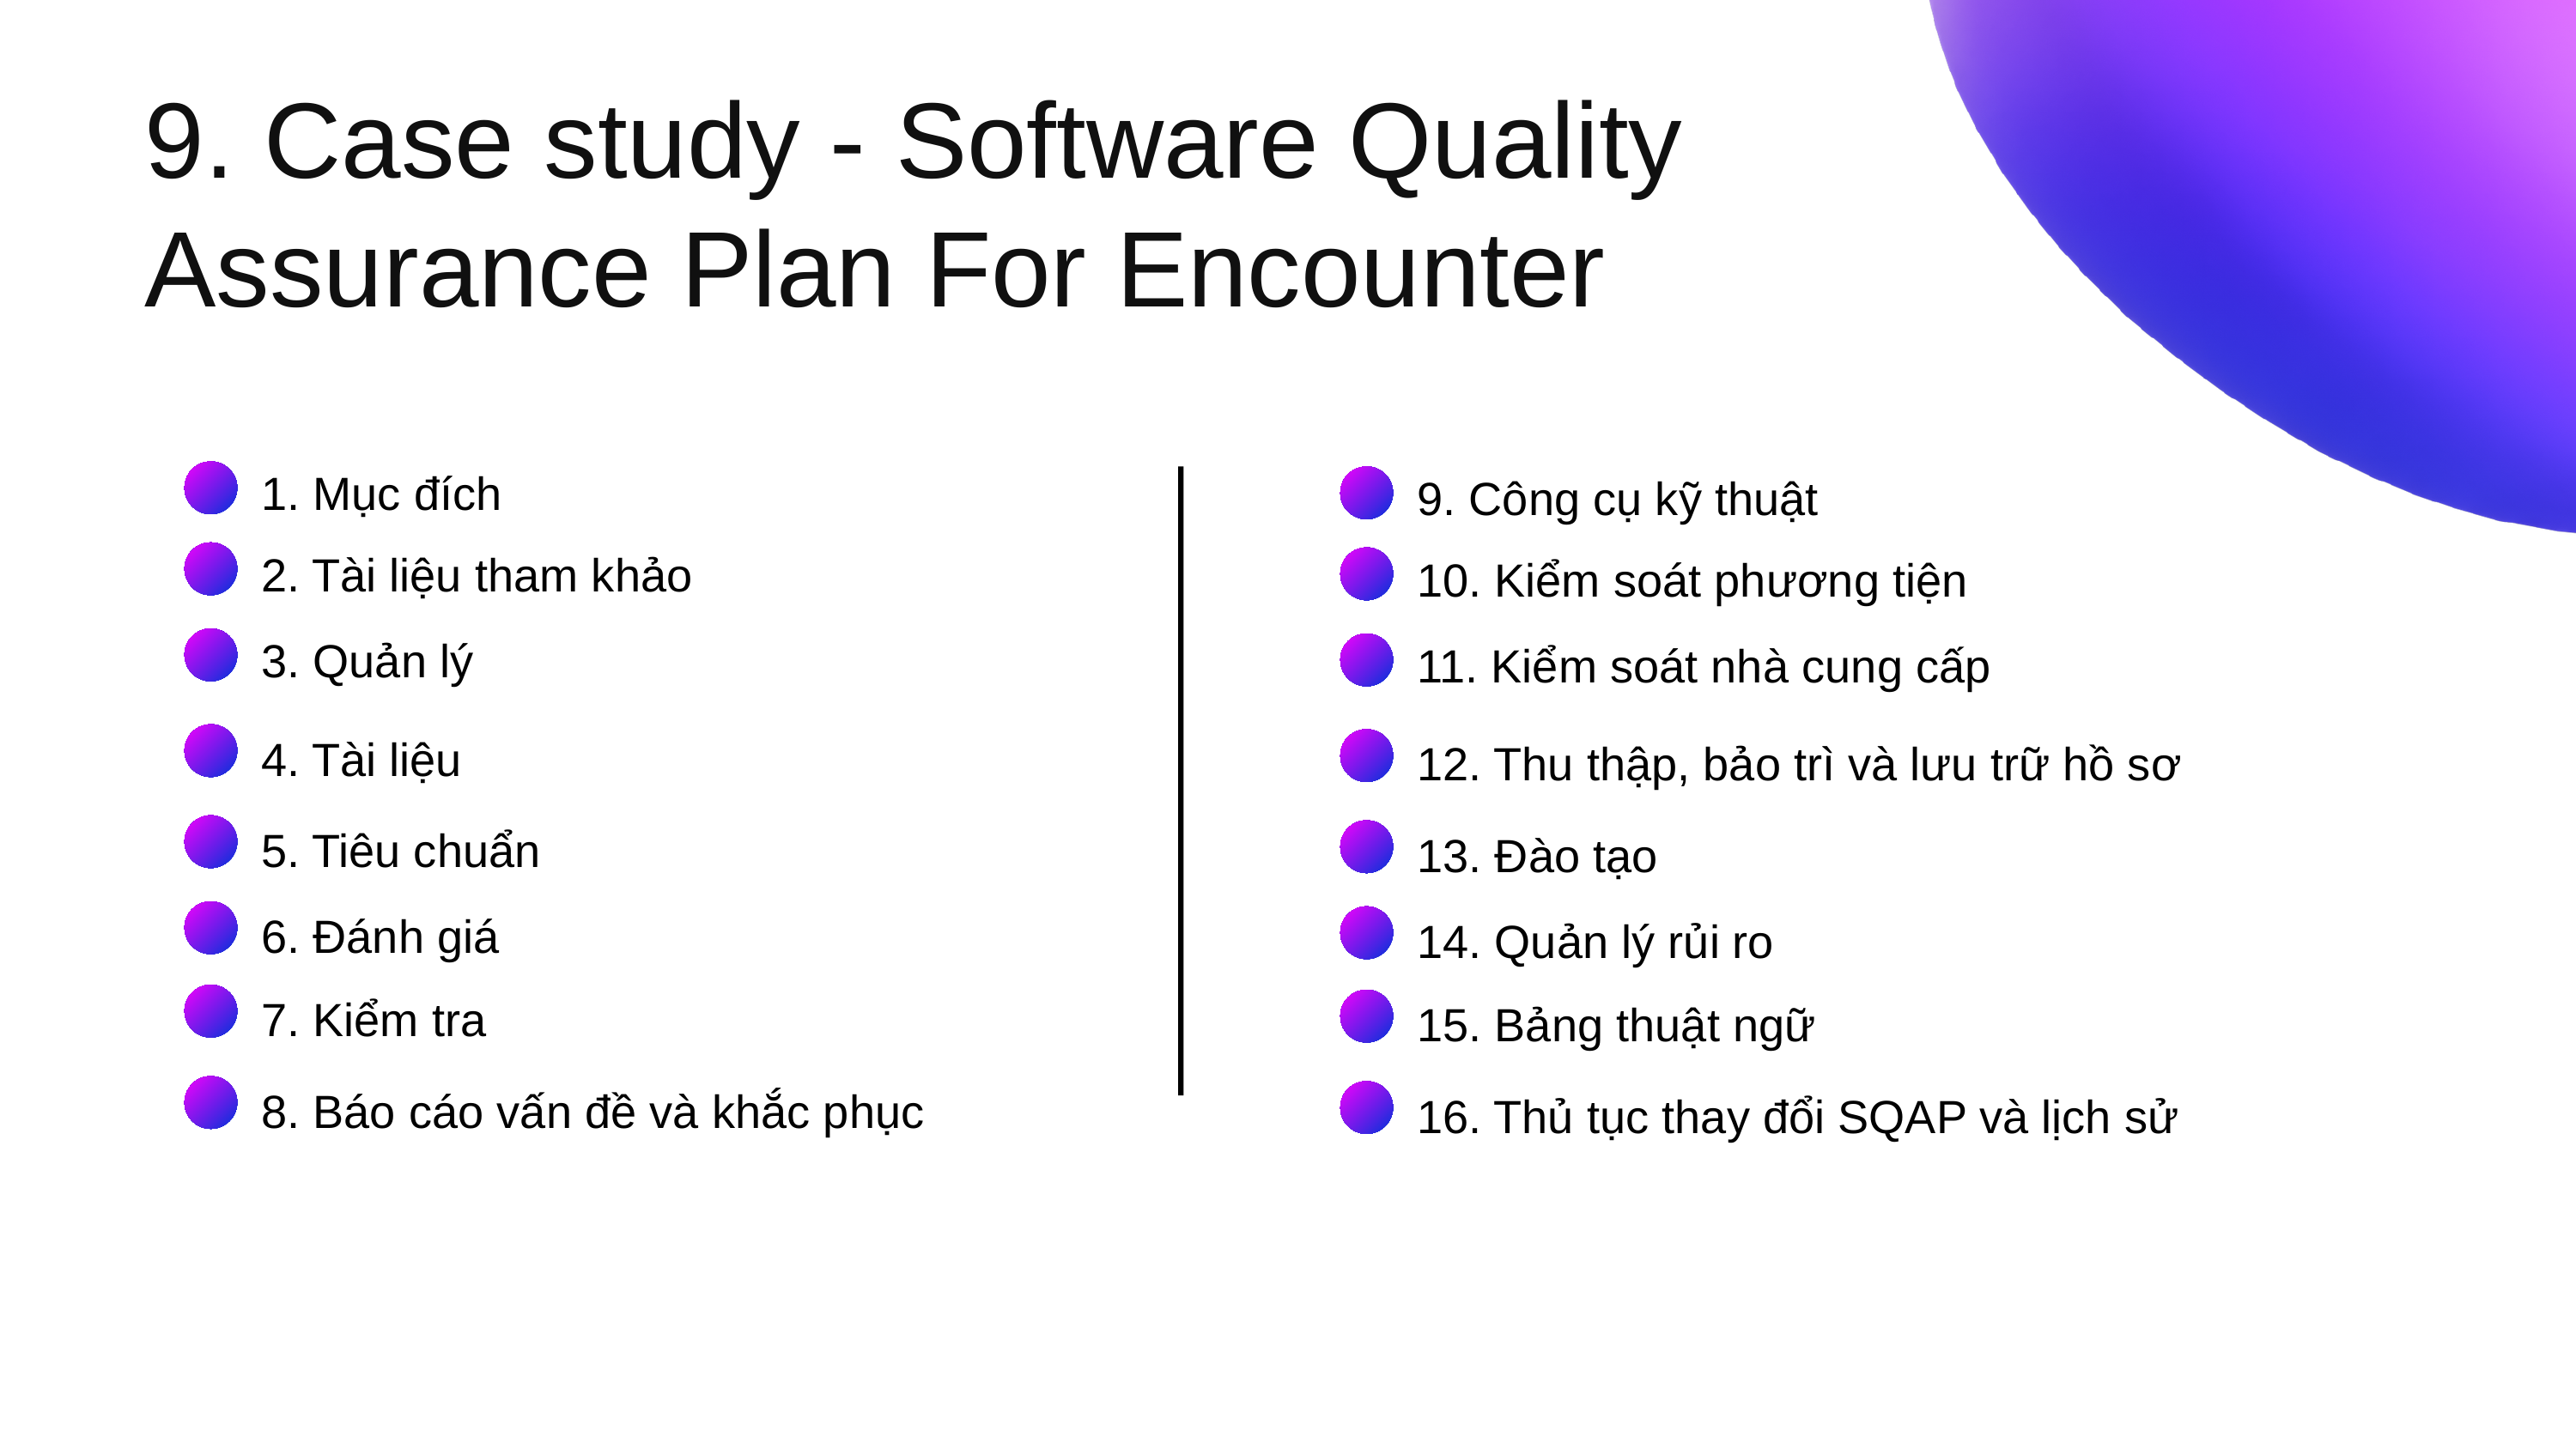

9. Case study - Software Quality Assurance Plan For Encounter
1. Mục đích
9. Công cụ kỹ thuật

2. Tài liệu tham khảo
10. Kiểm soát phương tiện

3. Quản lý
11. Kiểm soát nhà cung cấp

4. Tài liệu

12. Thu thập, bảo trì và lưu trữ hồ sơ

5. Tiêu chuẩn

13. Đào tạo

6. Đánh giá

14. Quản lý rủi ro

7. Kiểm tra

15. Bảng thuật ngữ

8. Báo cáo vấn đề và khắc phục

16. Thủ tục thay đổi SQAP và lịch sử